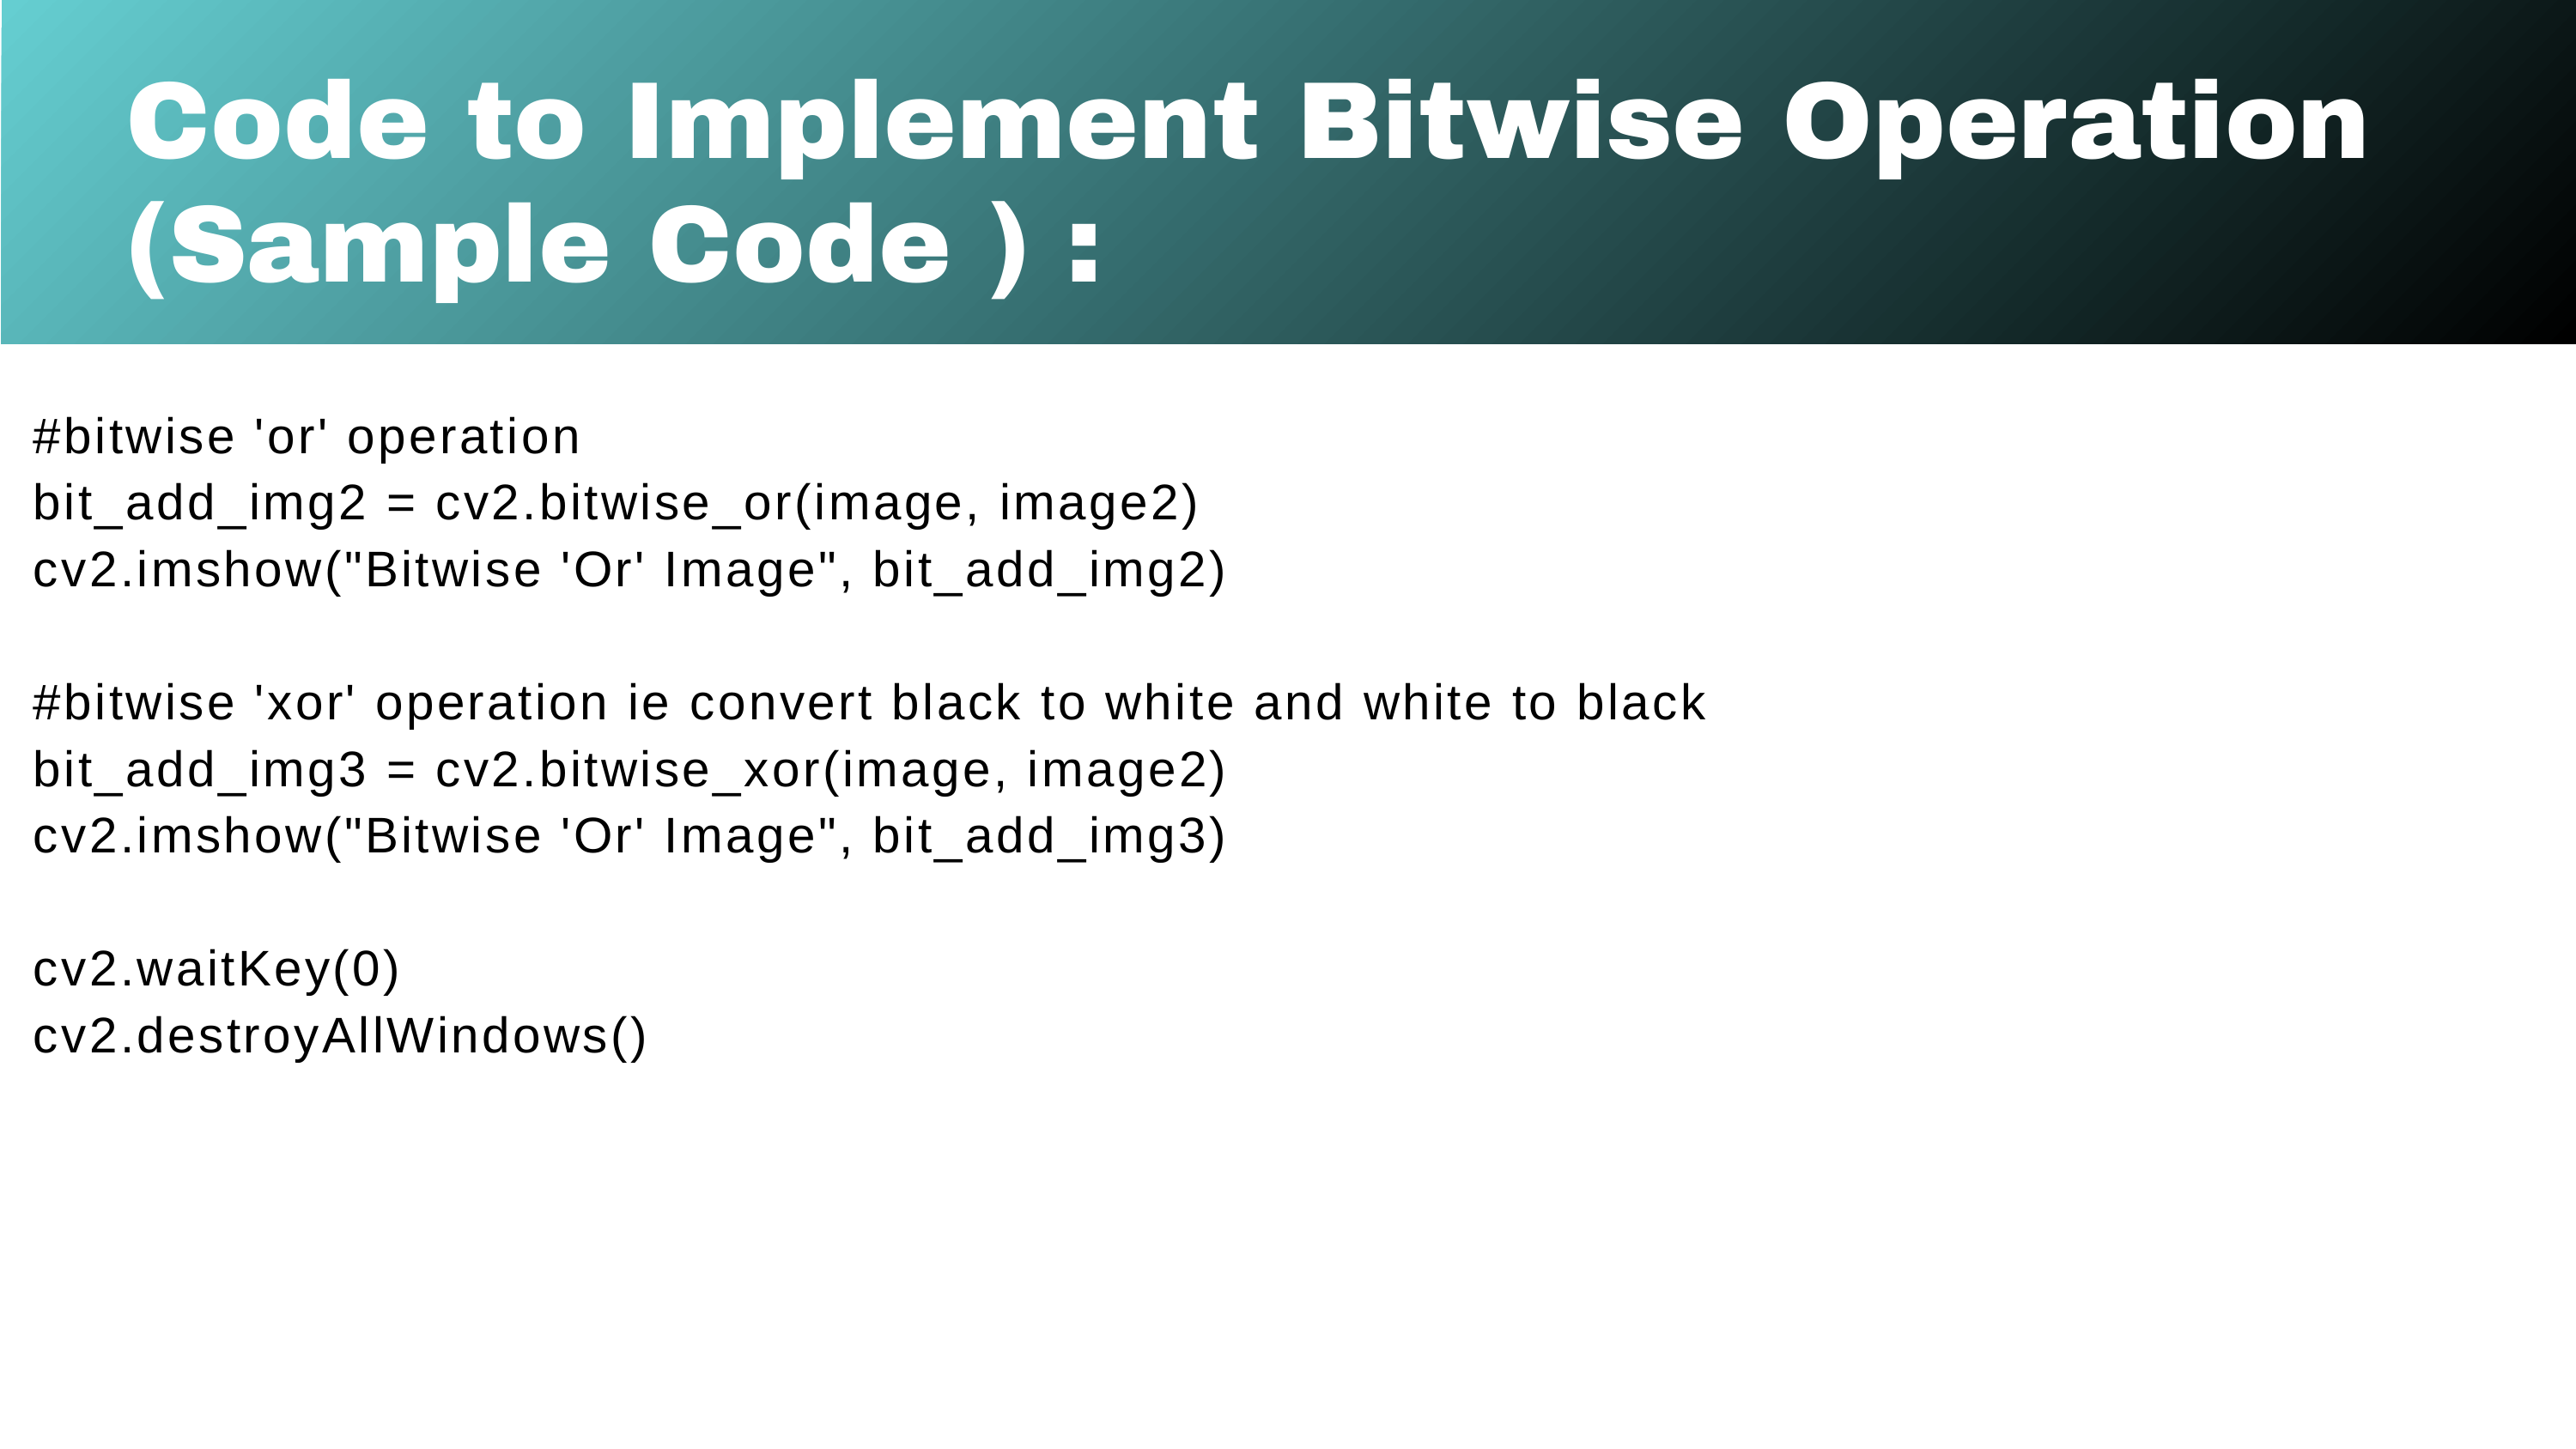

Code to Implement Bitwise Operation (Sample Code ) :

#bitwise 'or' operation
bit_add_img2 = cv2.bitwise_or(image, image2)
cv2.imshow("Bitwise 'Or' Image", bit_add_img2)

#bitwise 'xor' operation ie convert black to white and white to black
bit_add_img3 = cv2.bitwise_xor(image, image2)
cv2.imshow("Bitwise 'Or' Image", bit_add_img3)

cv2.waitKey(0)
cv2.destroyAllWindows()